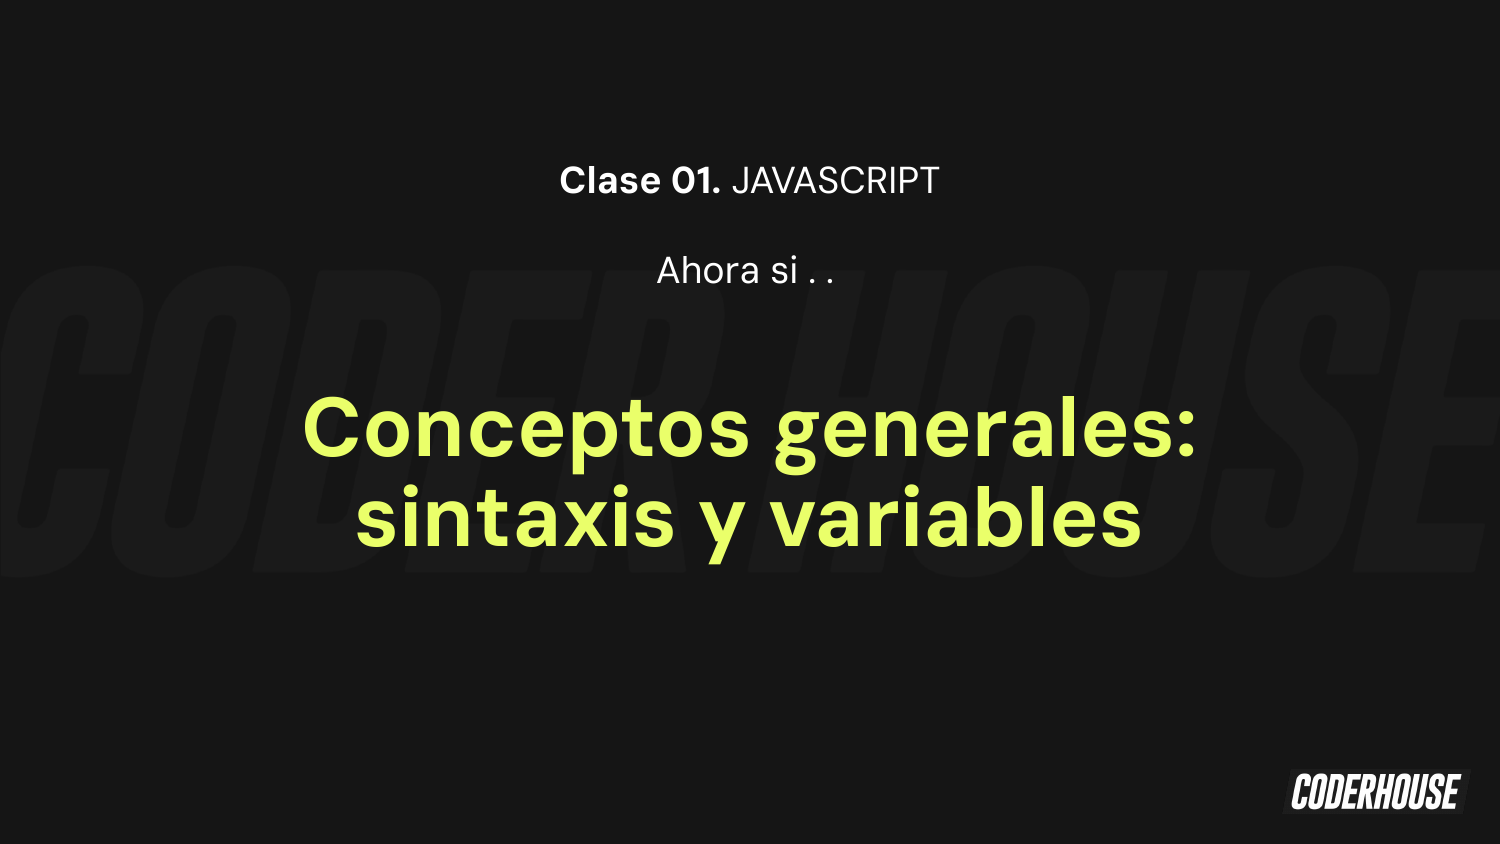

Clase 01. JAVASCRIPT

Ahora si . .
Conceptos generales: sintaxis y variables